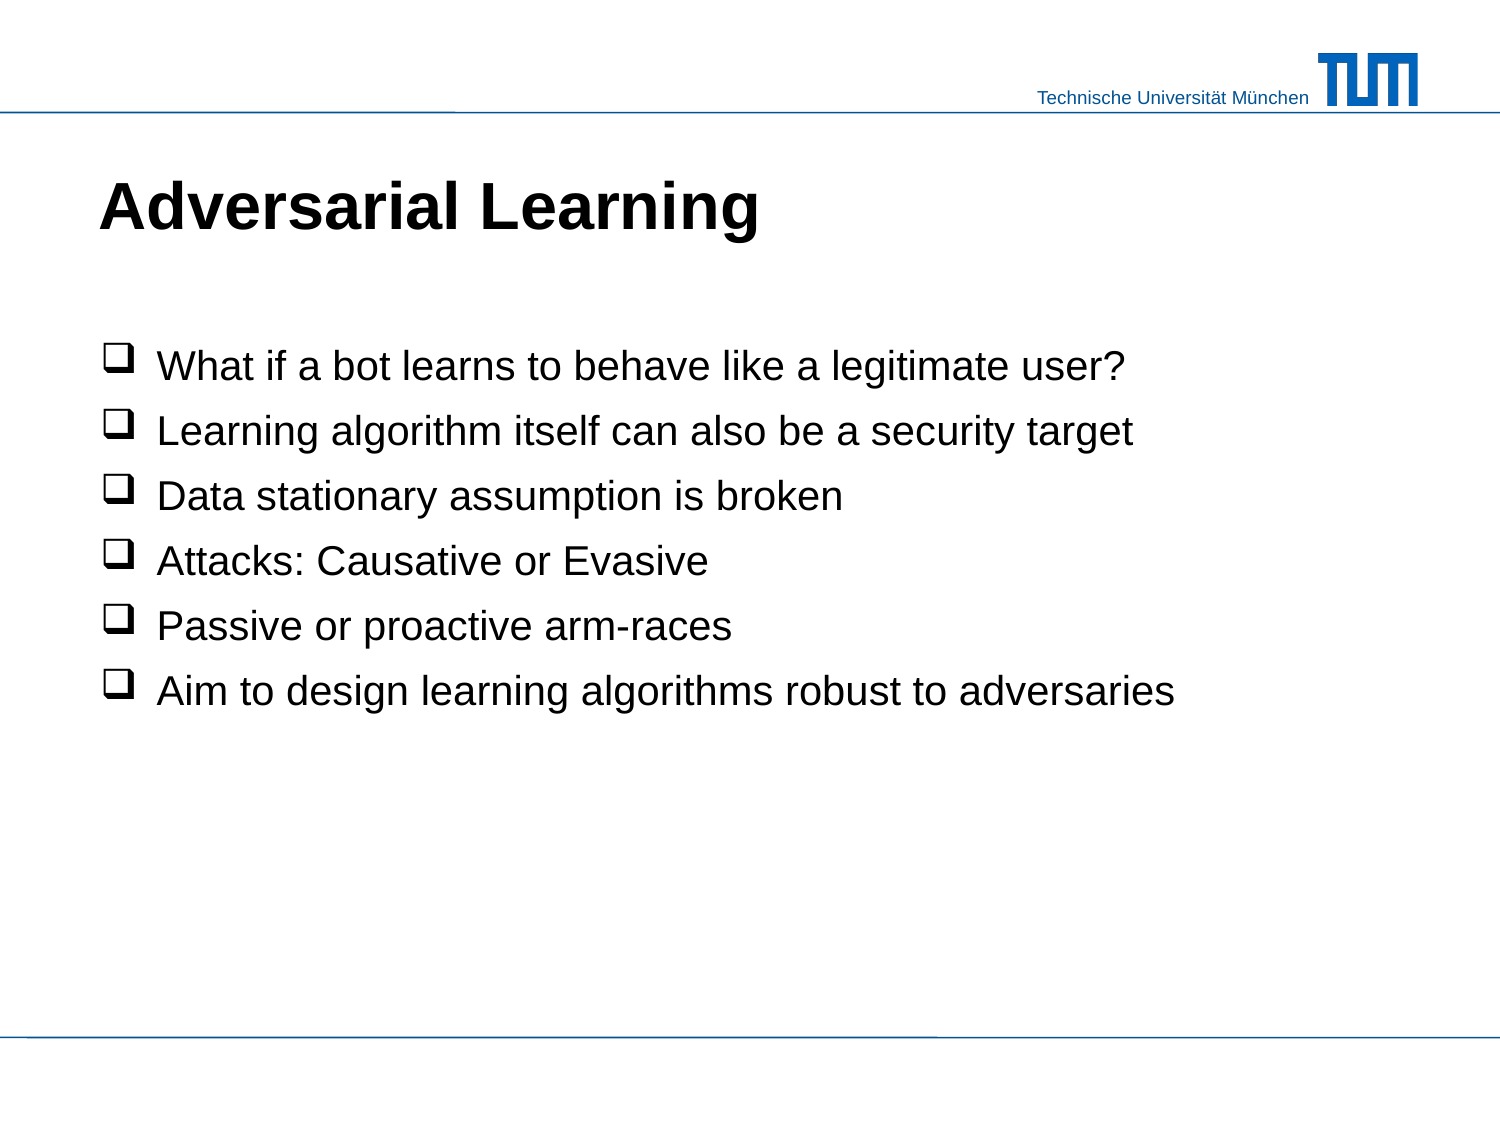

# Adversarial Learning
What if a bot learns to behave like a legitimate user?
Learning algorithm itself can also be a security target
Data stationary assumption is broken
Attacks: Causative or Evasive
Passive or proactive arm-races
Aim to design learning algorithms robust to adversaries